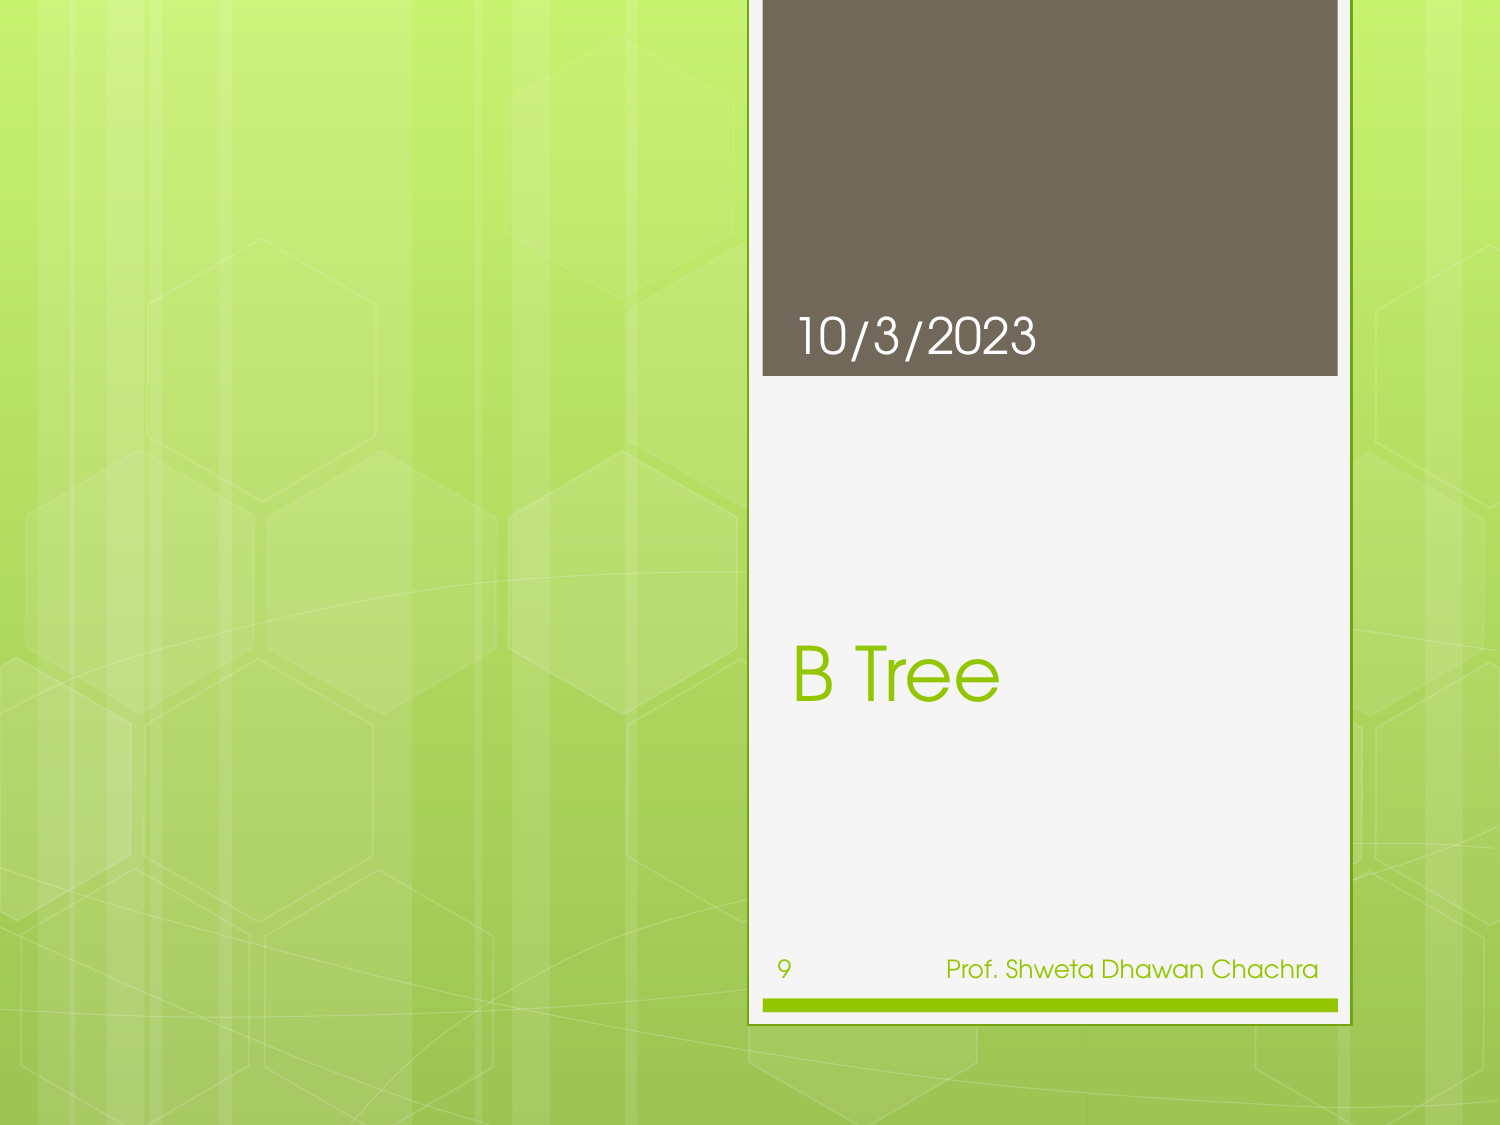

10/3/2023
# B Tree

9
Prof. Shweta Dhawan Chachra